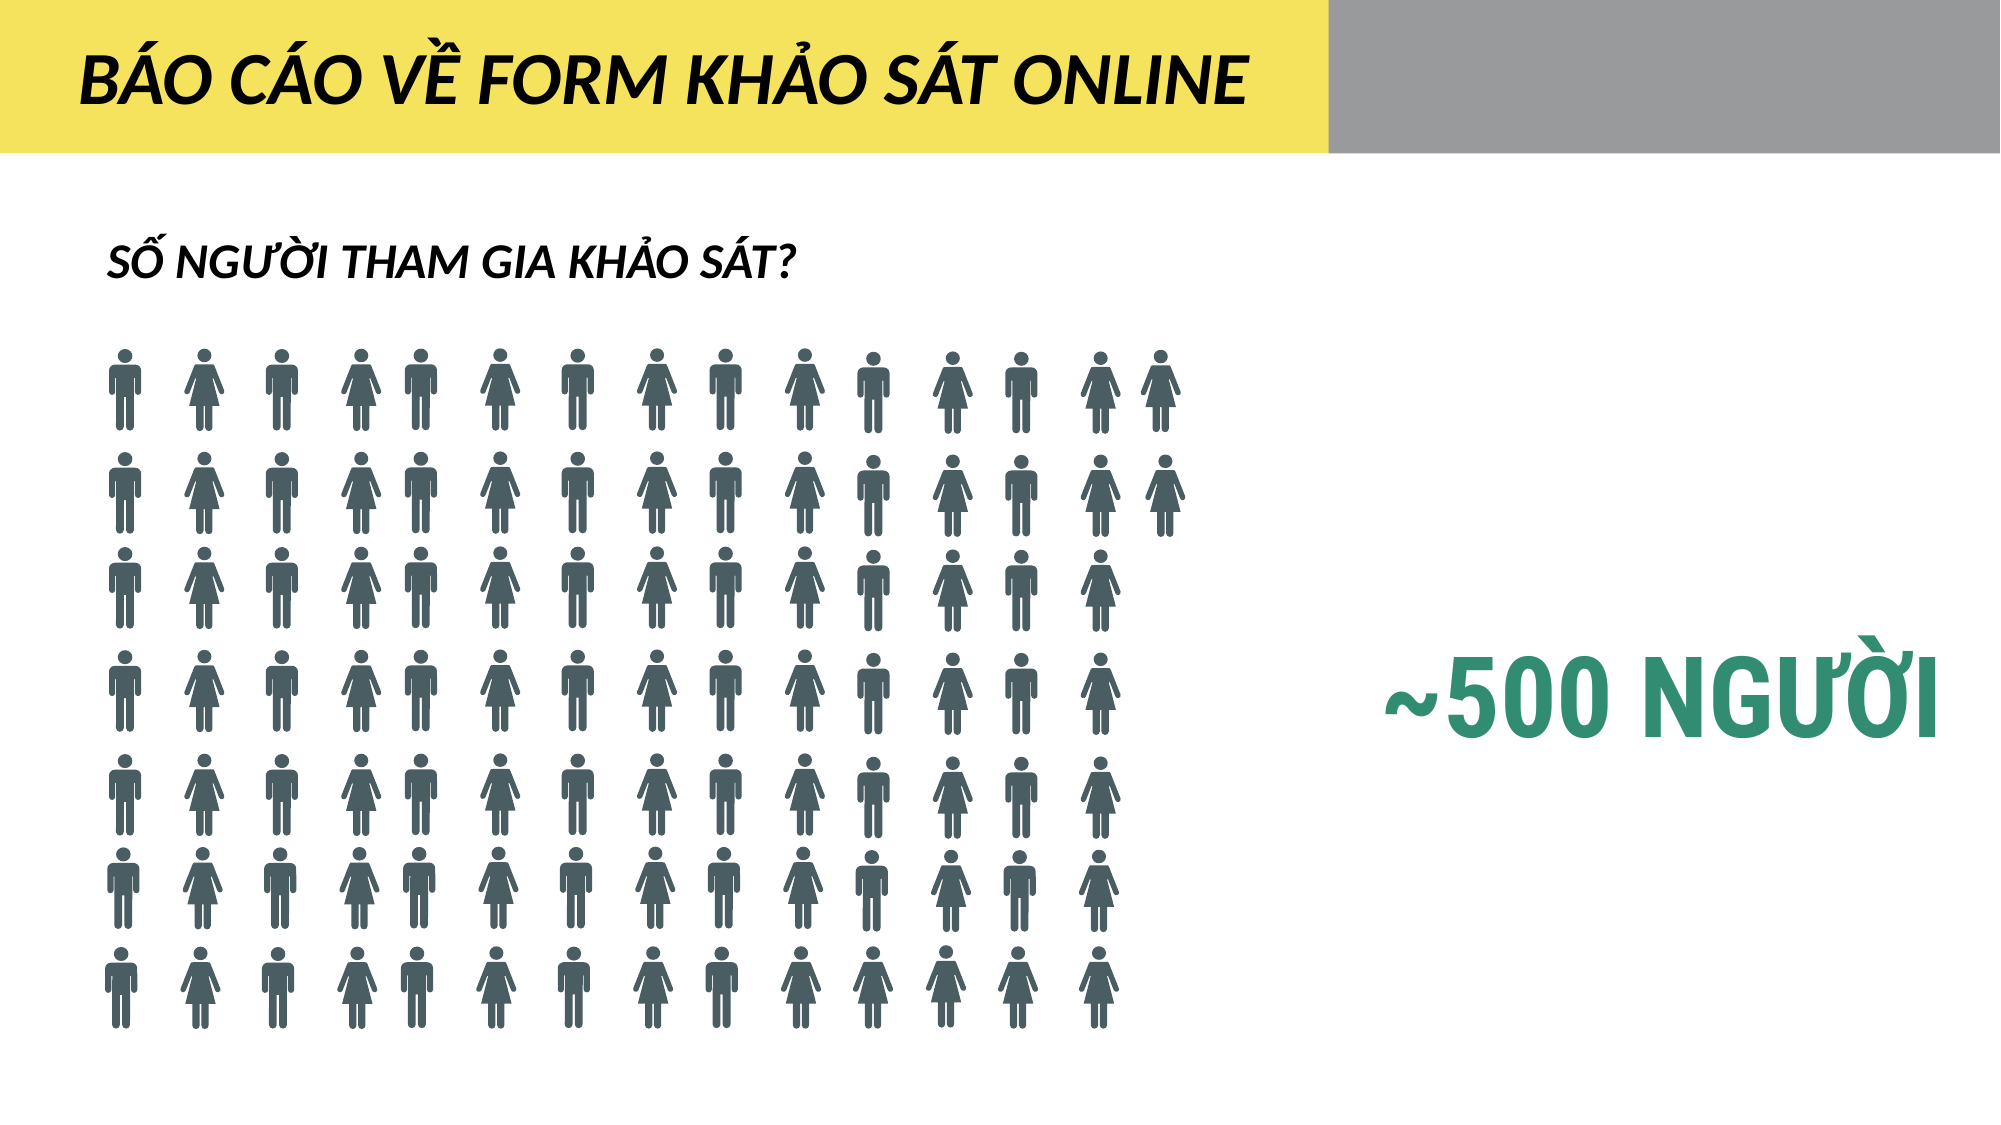

BÁO CÁO VỀ FORM KHẢO SÁT ONLINE
SỐ NGƯỜI THAM GIA KHẢO SÁT?

~500 NGƯỜI